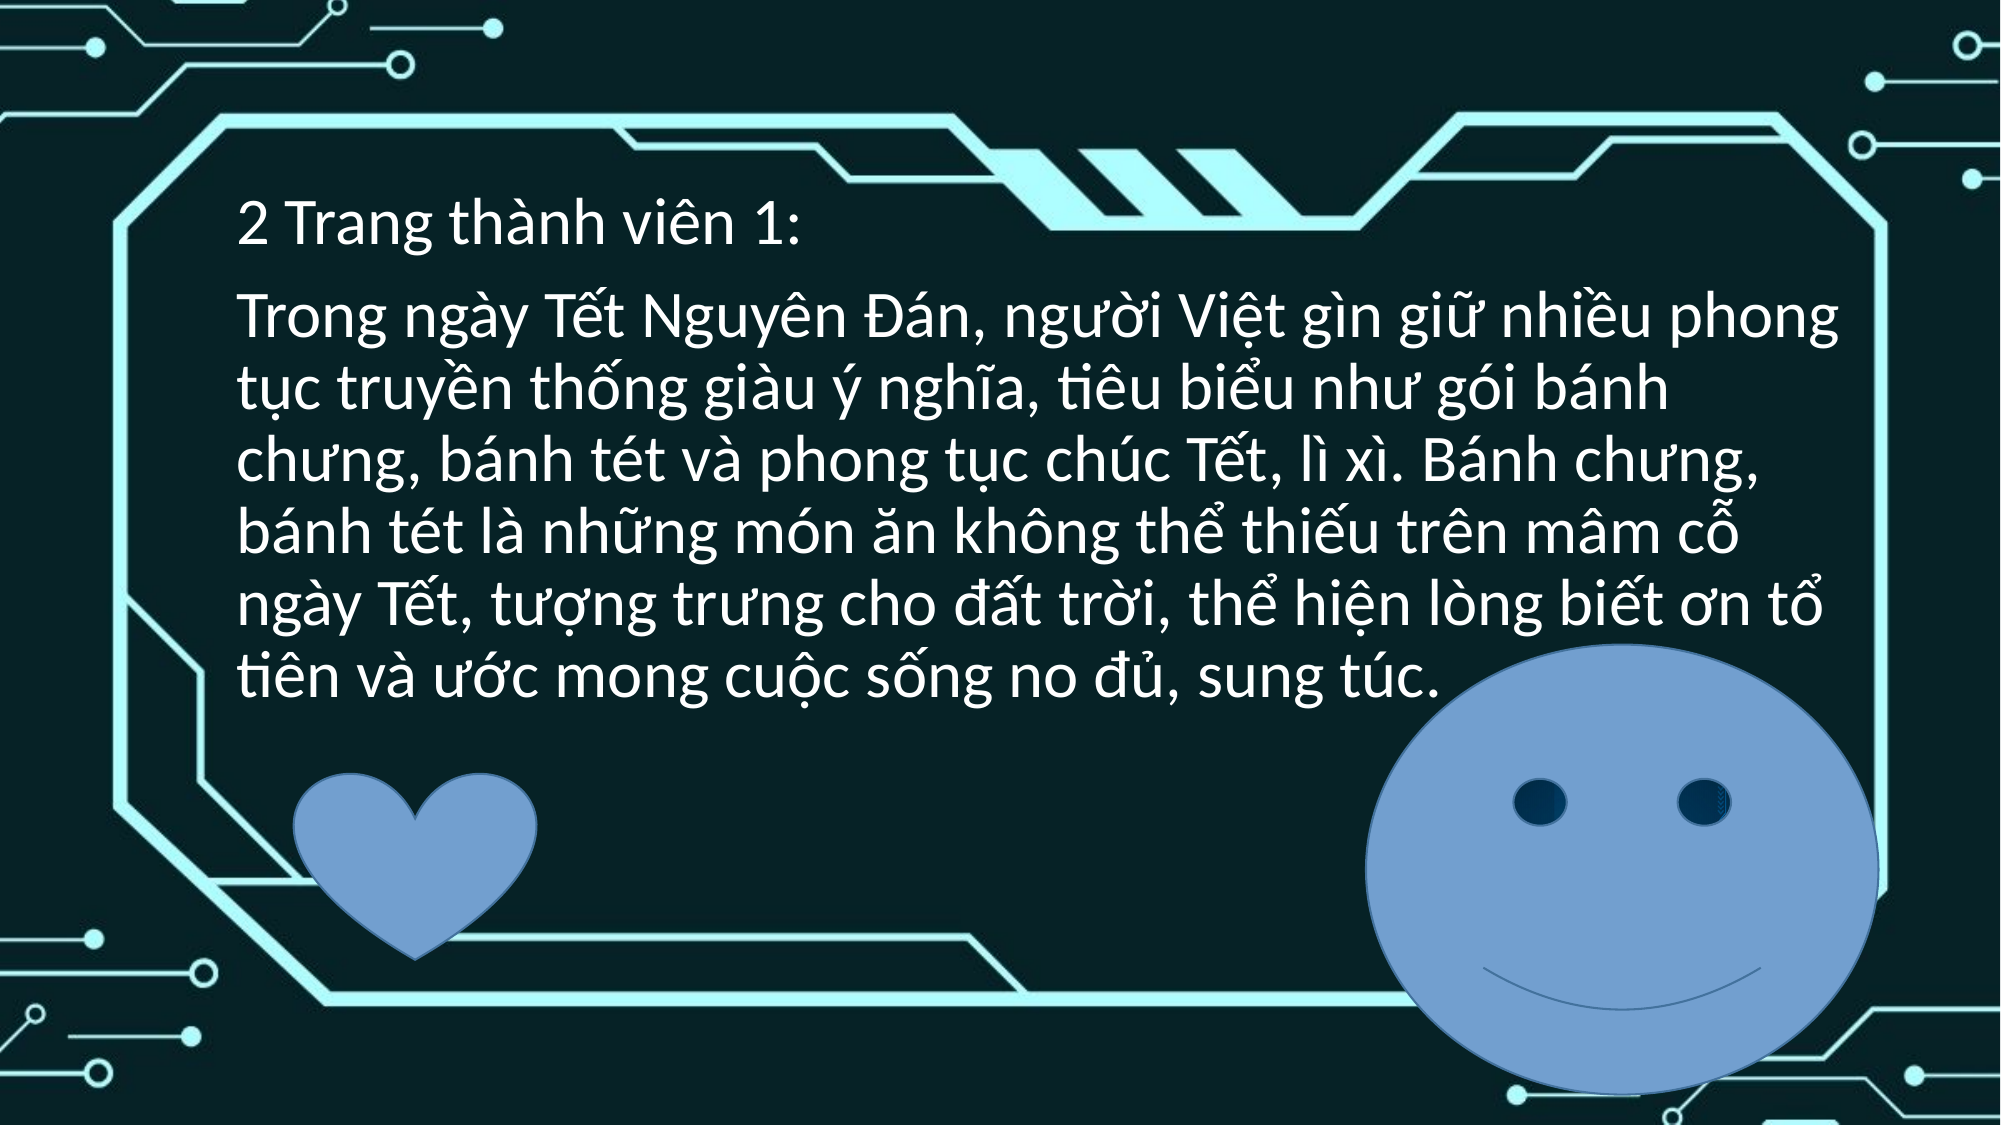

2 Trang thành viên 1:
Trong ngày Tết Nguyên Đán, người Việt gìn giữ nhiều phong tục truyền thống giàu ý nghĩa, tiêu biểu như gói bánh chưng, bánh tét và phong tục chúc Tết, lì xì. Bánh chưng, bánh tét là những món ăn không thể thiếu trên mâm cỗ ngày Tết, tượng trưng cho đất trời, thể hiện lòng biết ơn tổ tiên và ước mong cuộc sống no đủ, sung túc.